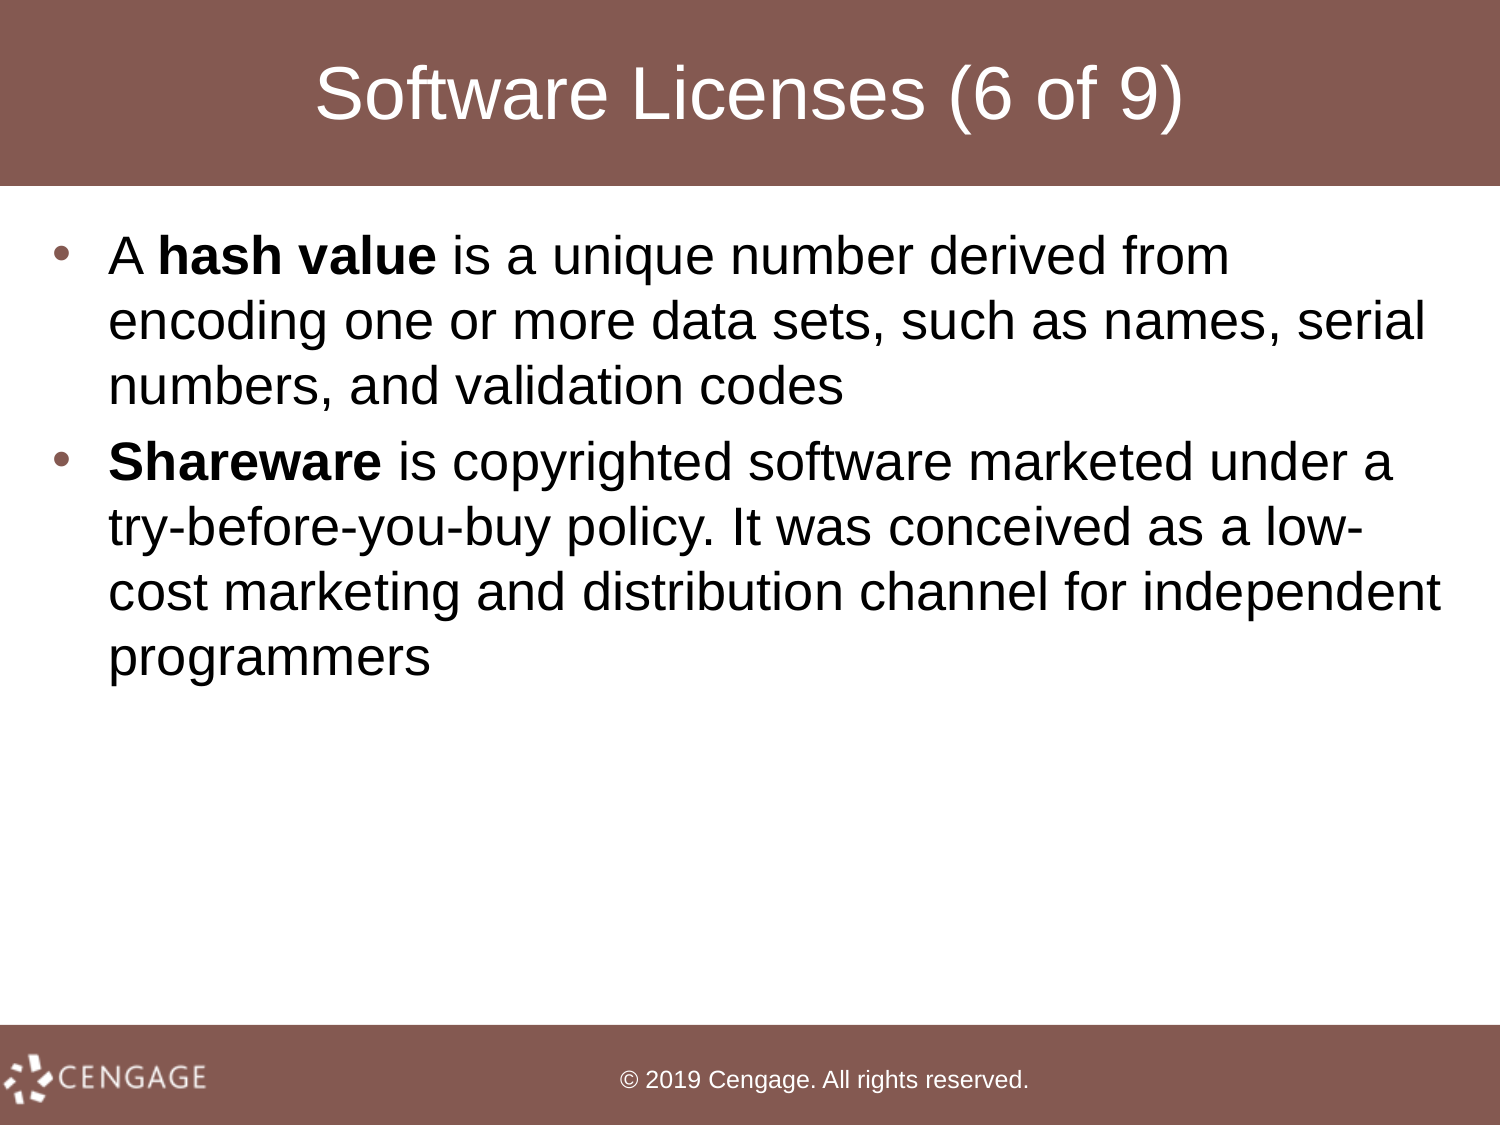

# Software Licenses (6 of 9)
A hash value is a unique number derived from encoding one or more data sets, such as names, serial numbers, and validation codes
Shareware is copyrighted software marketed under a try-before-you-buy policy. It was conceived as a low-cost marketing and distribution channel for independent programmers